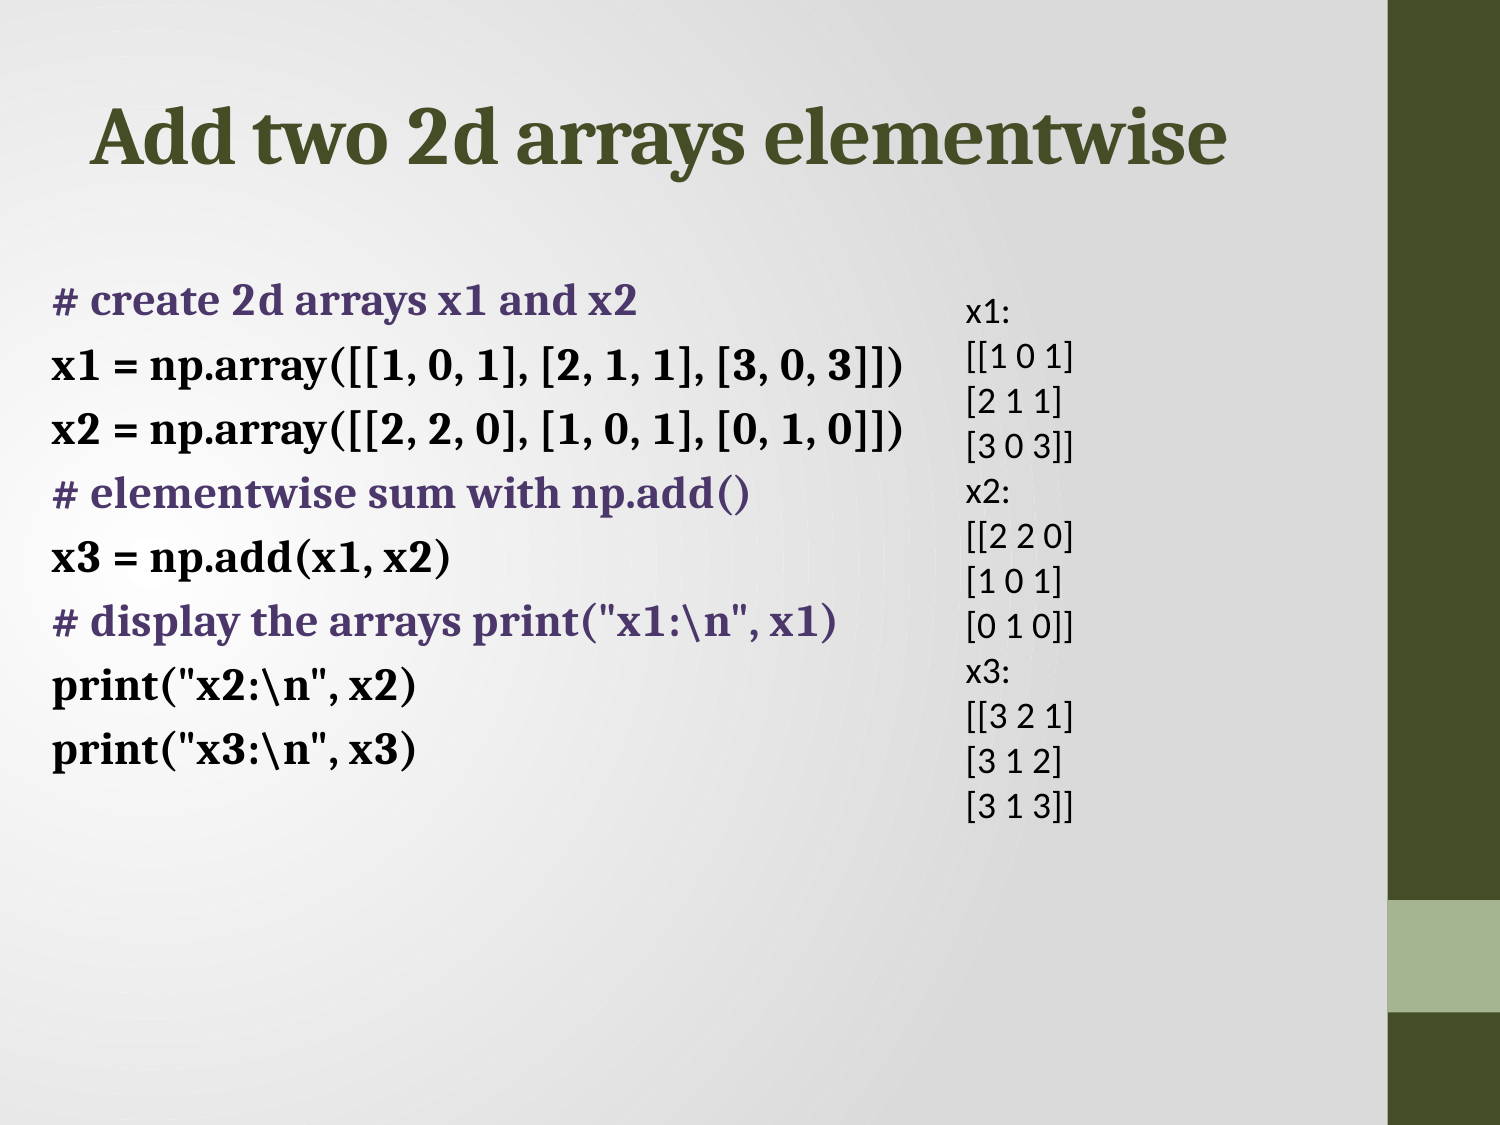

# Add two 2d arrays elementwise
# create 2d arrays x1 and x2
x1 = np.array([[1, 0, 1], [2, 1, 1], [3, 0, 3]])
x2 = np.array([[2, 2, 0], [1, 0, 1], [0, 1, 0]])
# elementwise sum with np.add()
x3 = np.add(x1, x2)
# display the arrays print("x1:\n", x1)
print("x2:\n", x2)
print("x3:\n", x3)
x1:
[[1 0 1]
[2 1 1]
[3 0 3]]
x2:
[[2 2 0]
[1 0 1]
[0 1 0]]
x3:
[[3 2 1]
[3 1 2]
[3 1 3]]